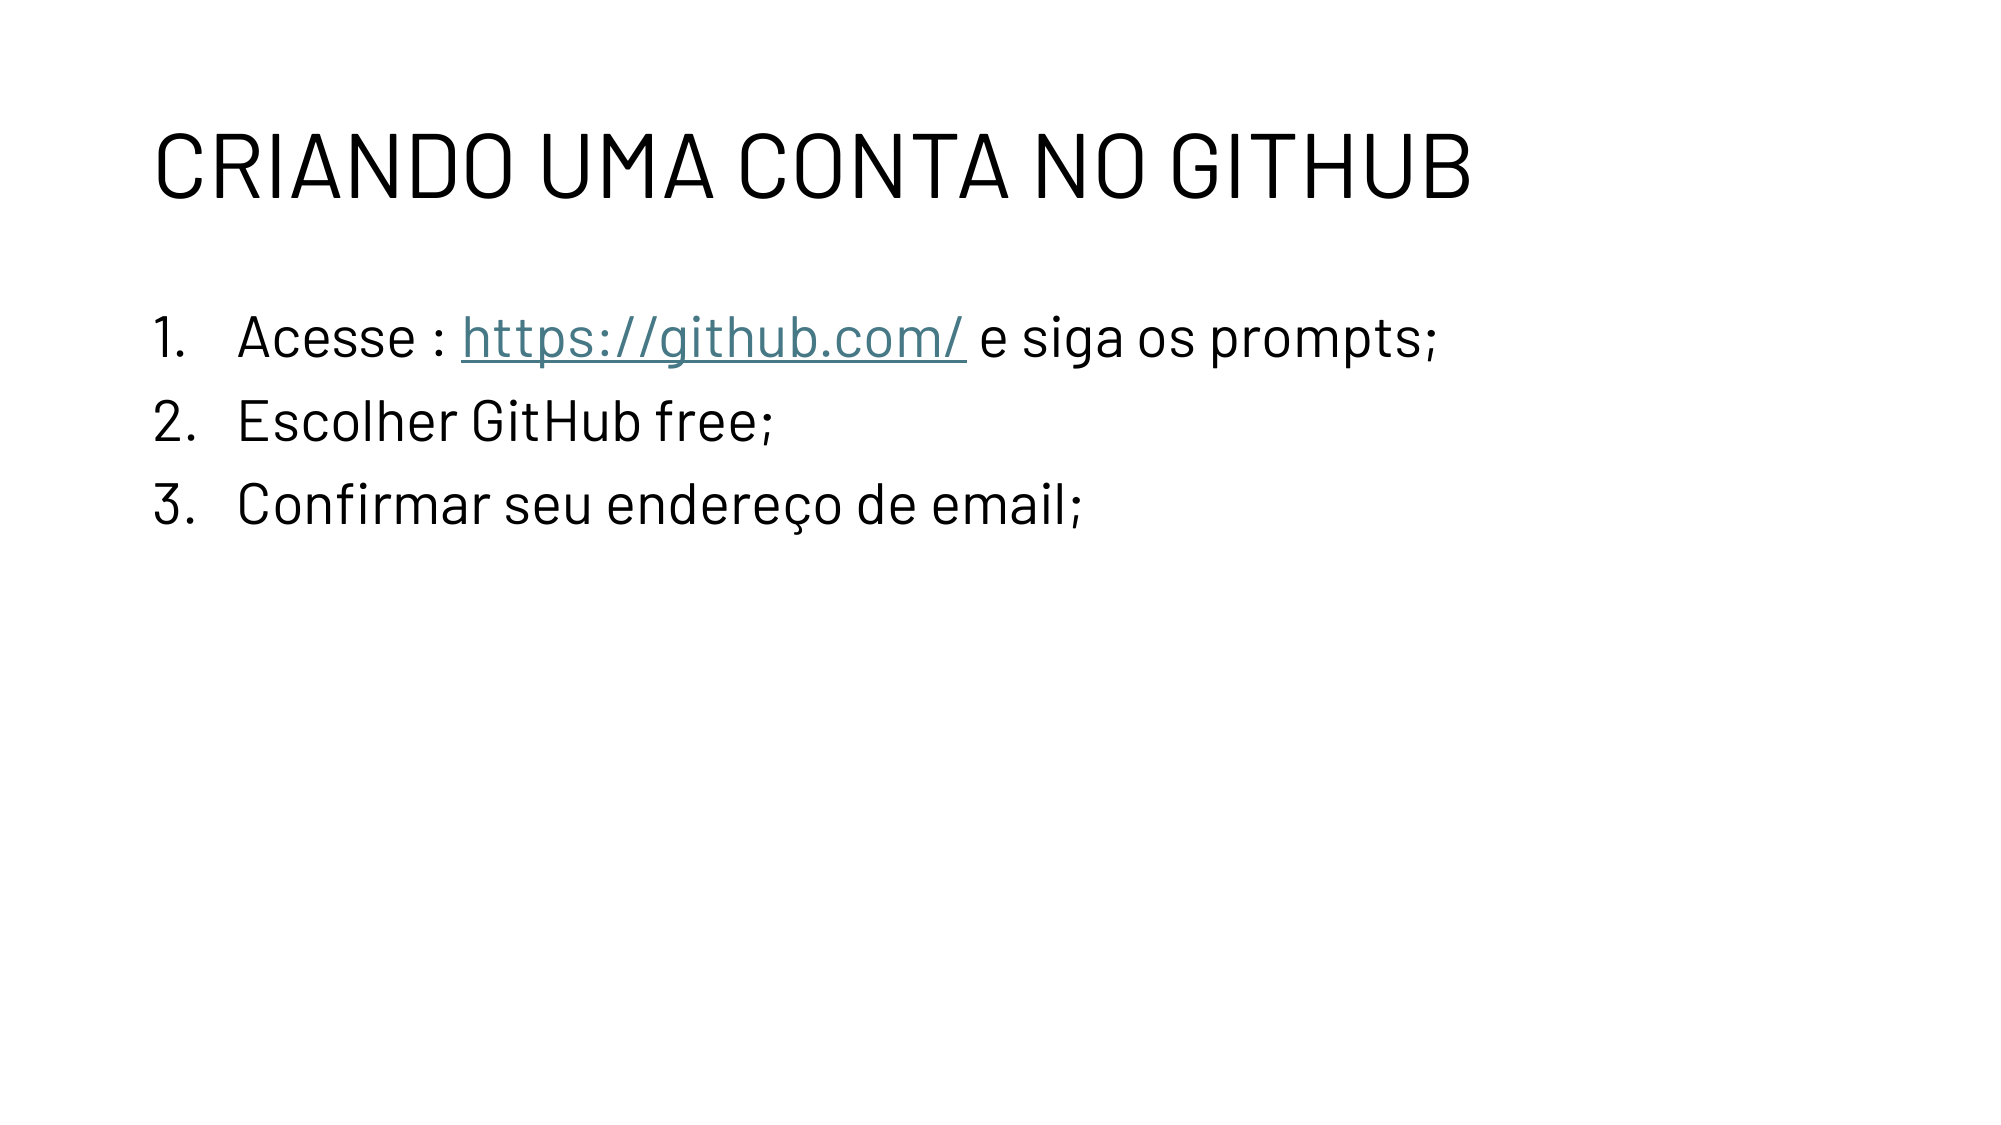

# CRIANDO UMA CONTA NO GITHUB
Acesse : https://github.com/ e siga os prompts;
Escolher GitHub free;
Confirmar seu endereço de email;